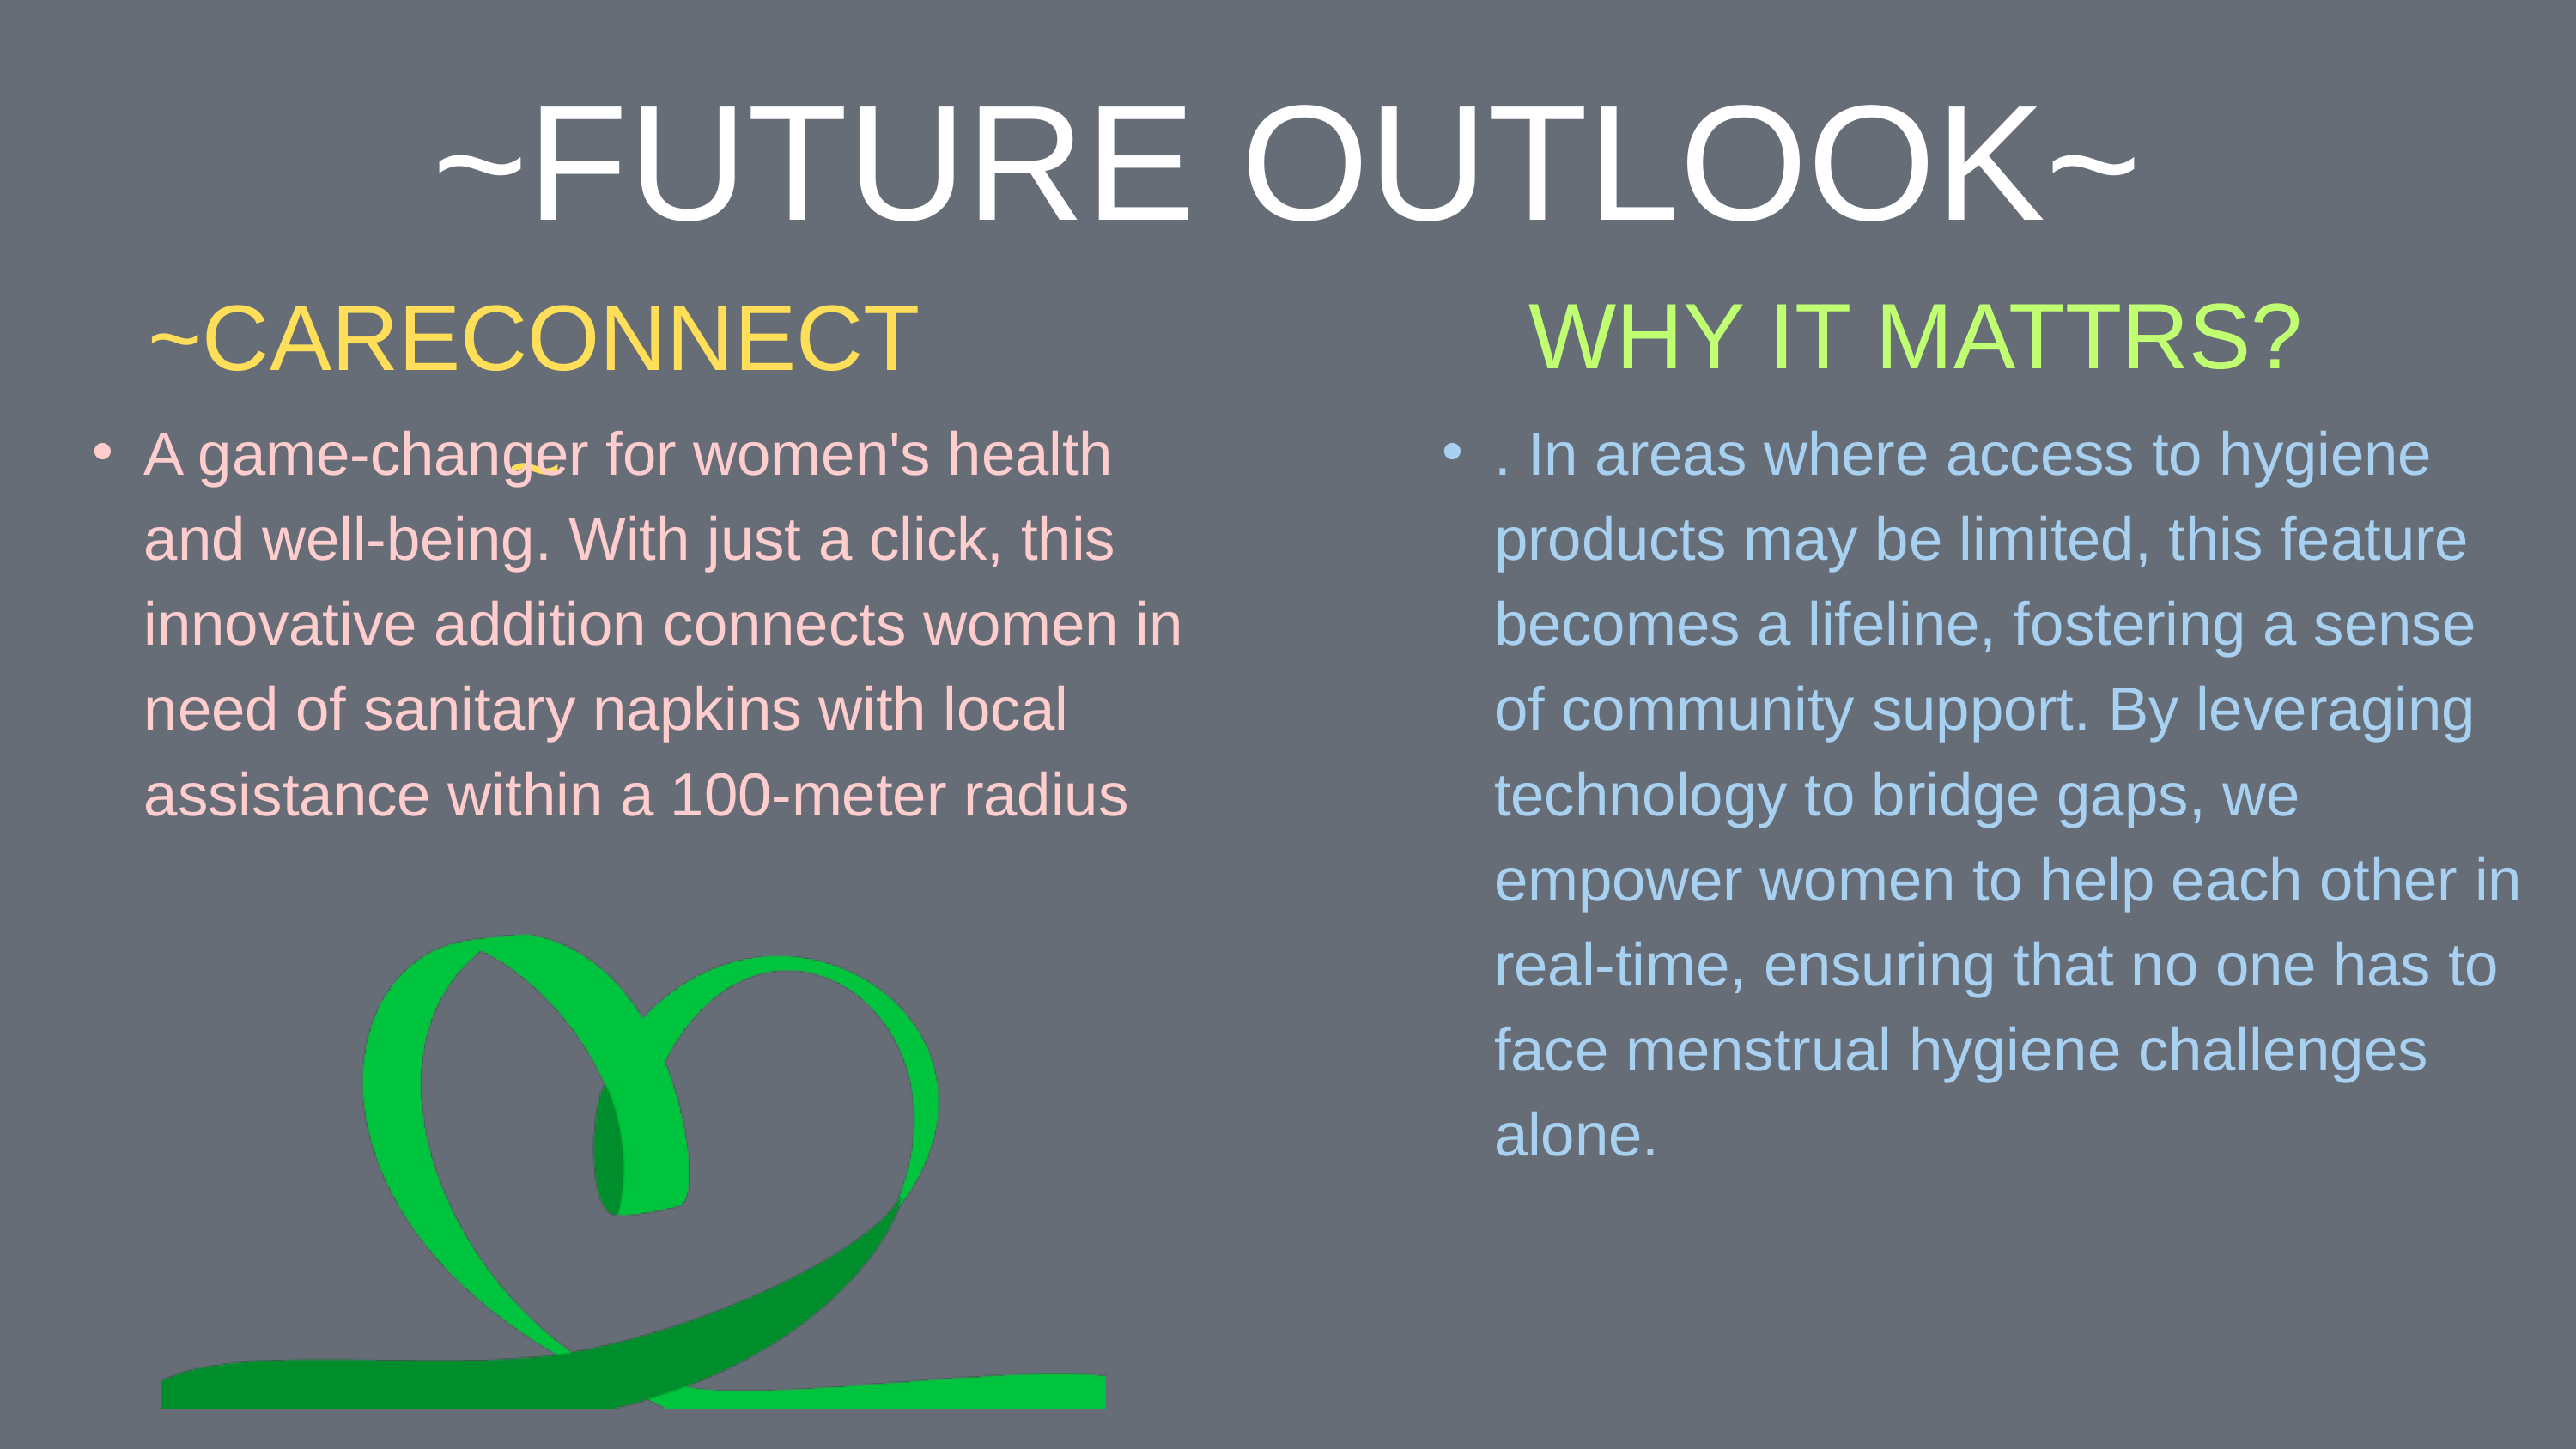

~FUTURE OUTLOOK~
WHY IT MATTRS?
~CARECONNECT~
A game-changer for women's health and well-being. With just a click, this innovative addition connects women in need of sanitary napkins with local assistance within a 100-meter radius
. In areas where access to hygiene products may be limited, this feature becomes a lifeline, fostering a sense of community support. By leveraging technology to bridge gaps, we empower women to help each other in real-time, ensuring that no one has to face menstrual hygiene challenges alone.